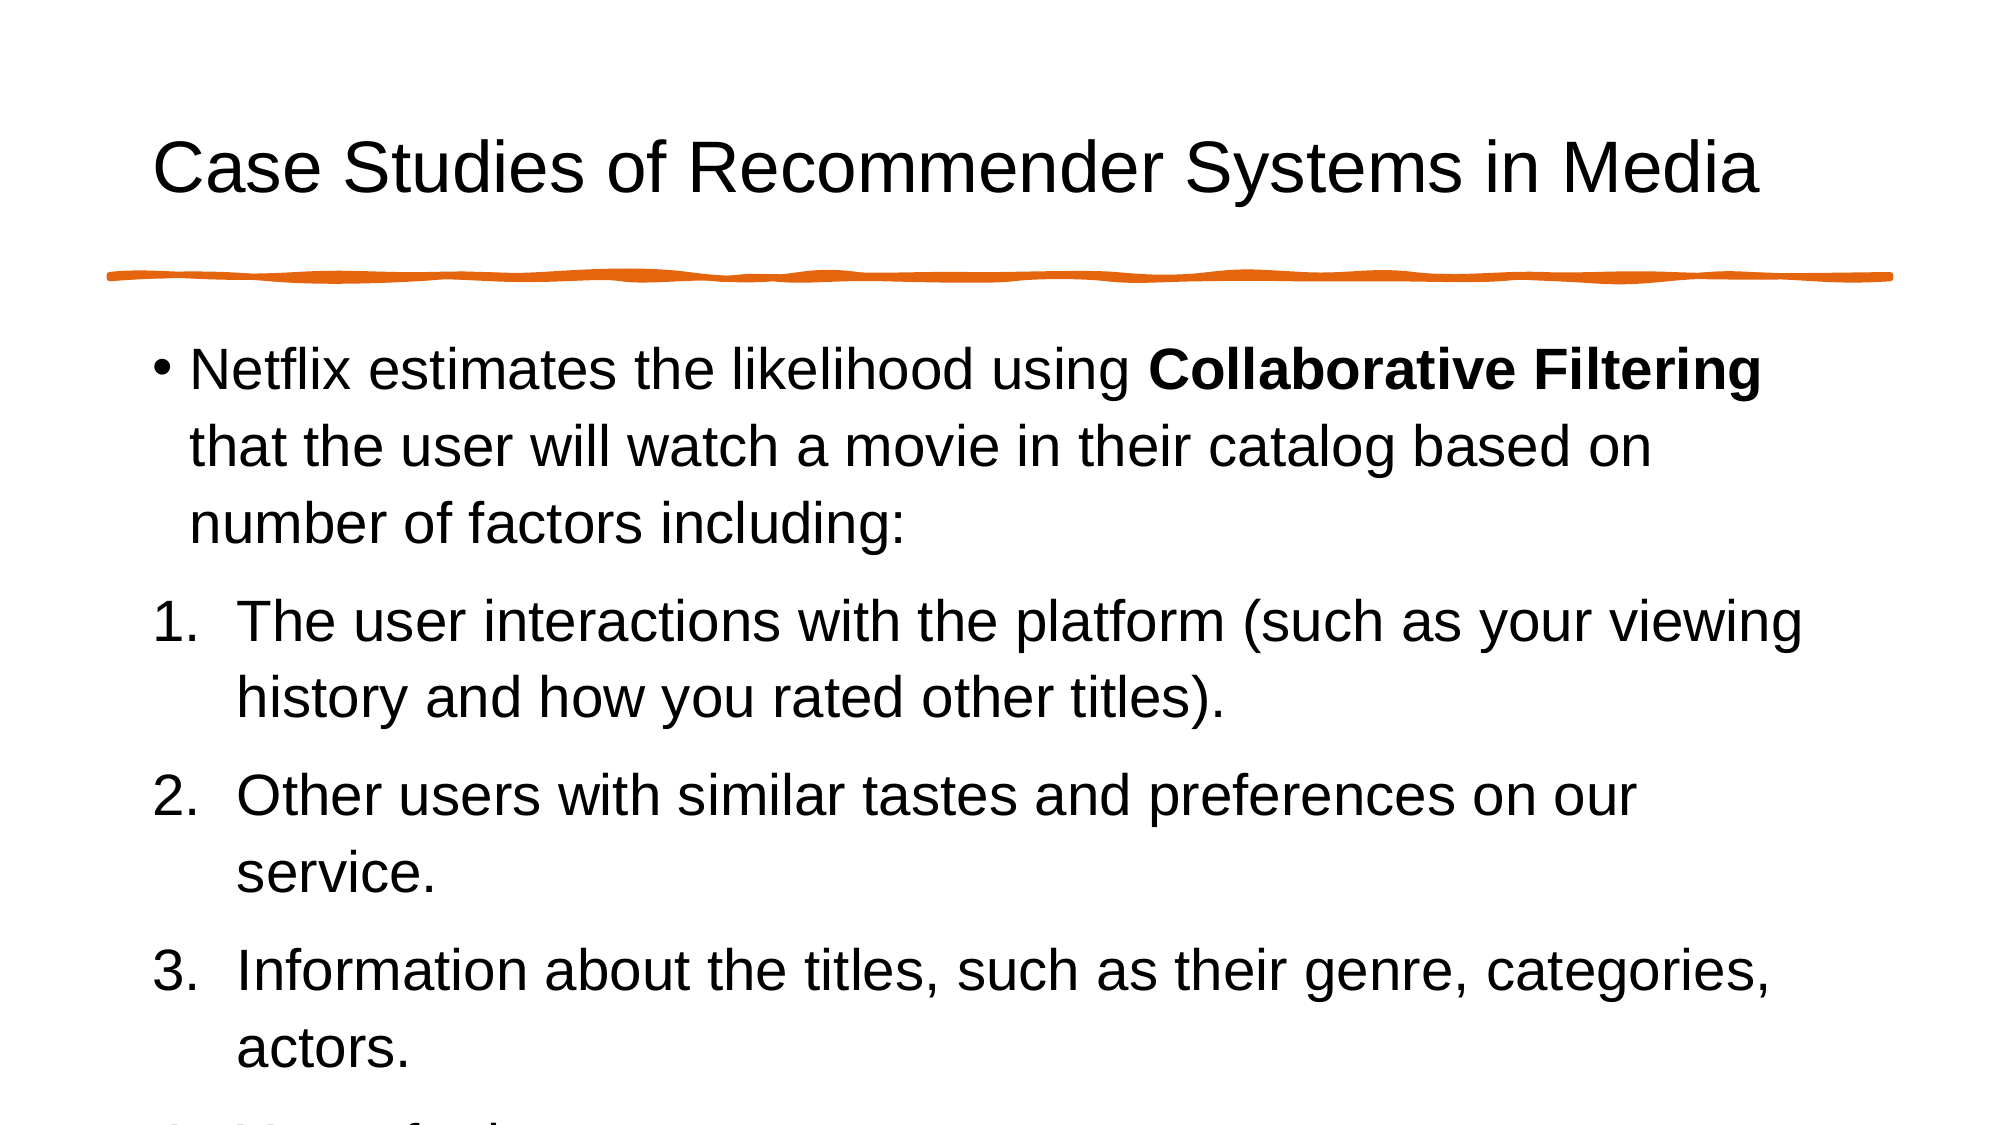

# Case Studies of Recommender Systems in Media

Netflix estimates the likelihood using Collaborative Filtering that the user will watch a movie in their catalog based on  number of factors including:
The user interactions with the platform (such as your viewing history and how you rated other titles).
Other users with similar tastes and preferences on our service.
Information about the titles, such as their genre, categories, actors.
Year of release.
Netflix adds a lot of personalization in their recommender systems to produce top notch results which have completely disrupted the way TV and media industry operates.